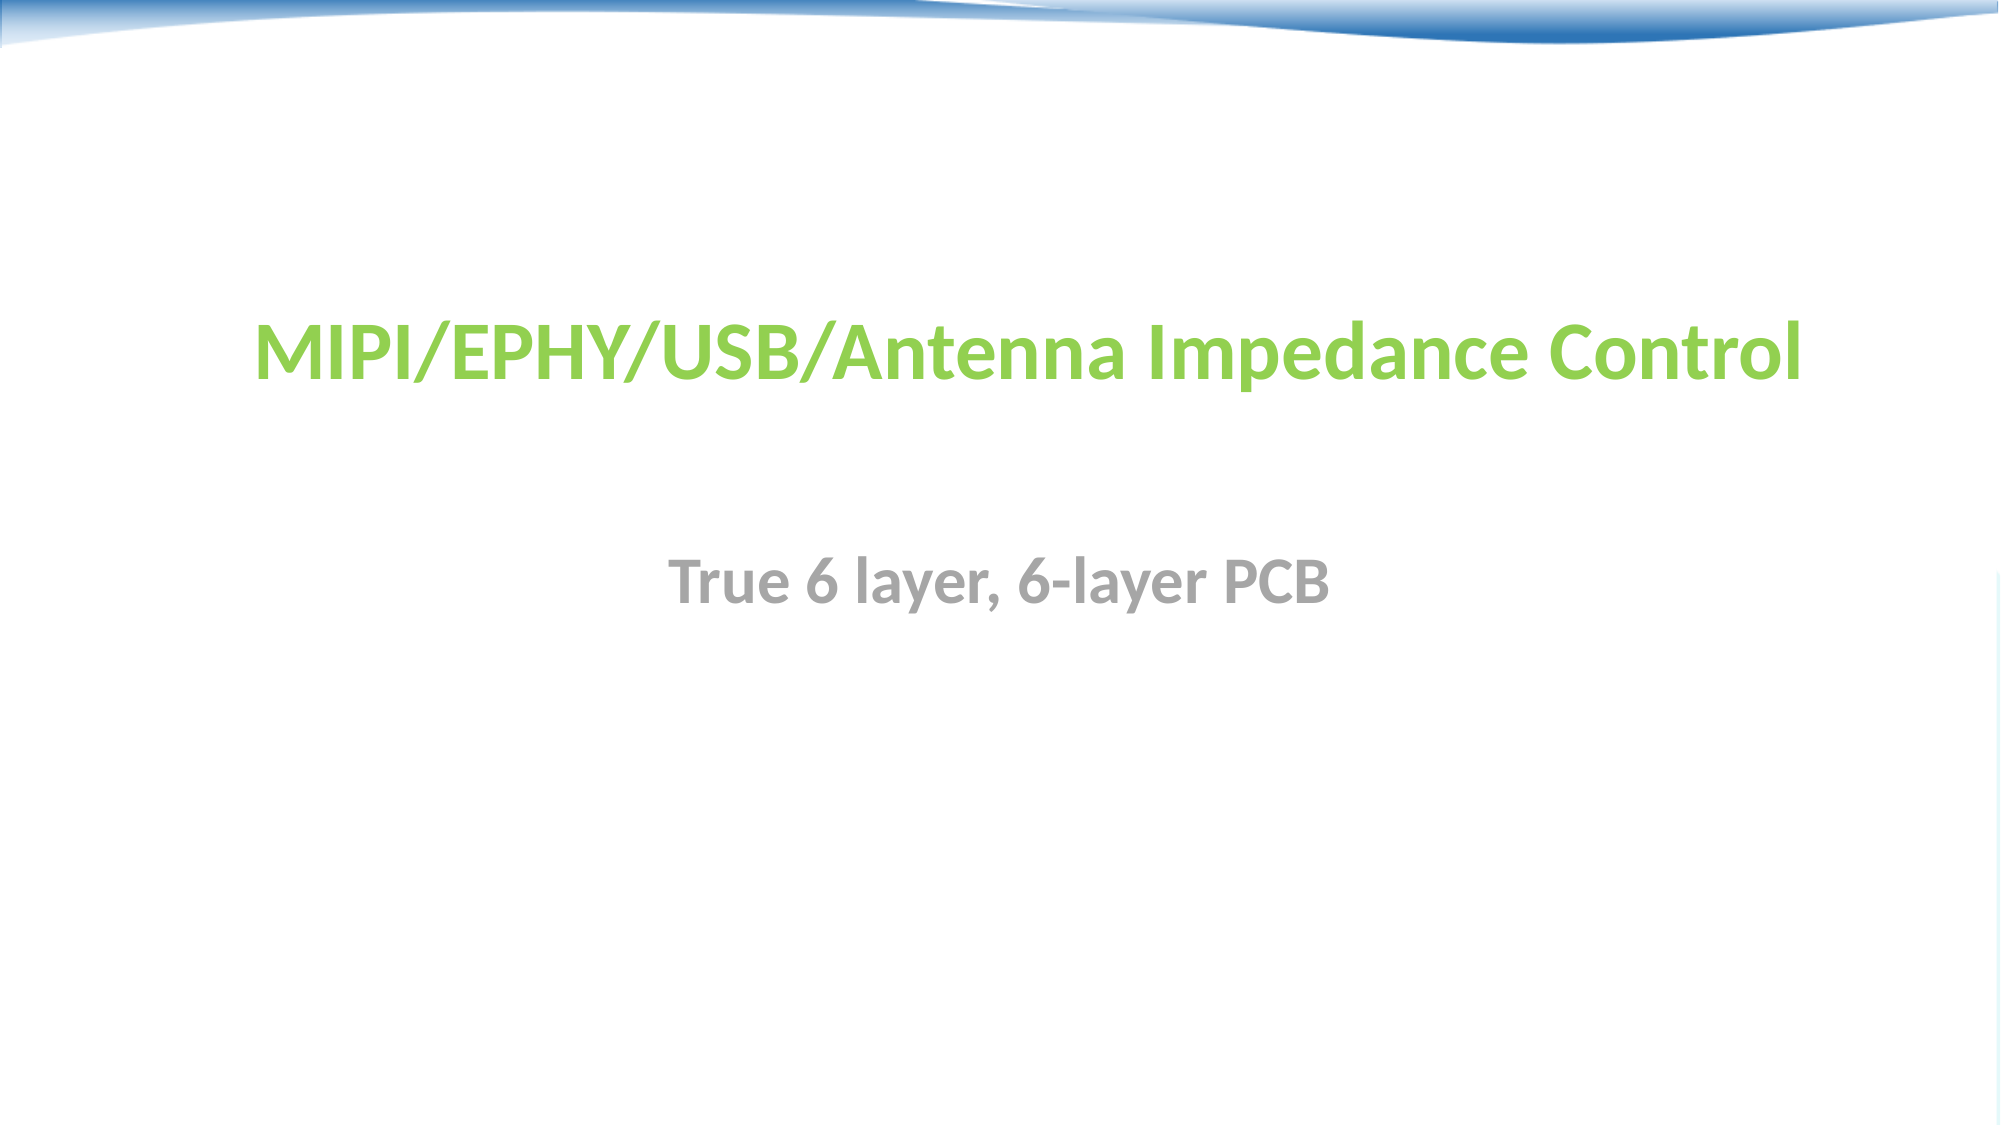

MIPI/EPHY/USB/Antenna Impedance Control
True 6 layer, 6-layer PCB